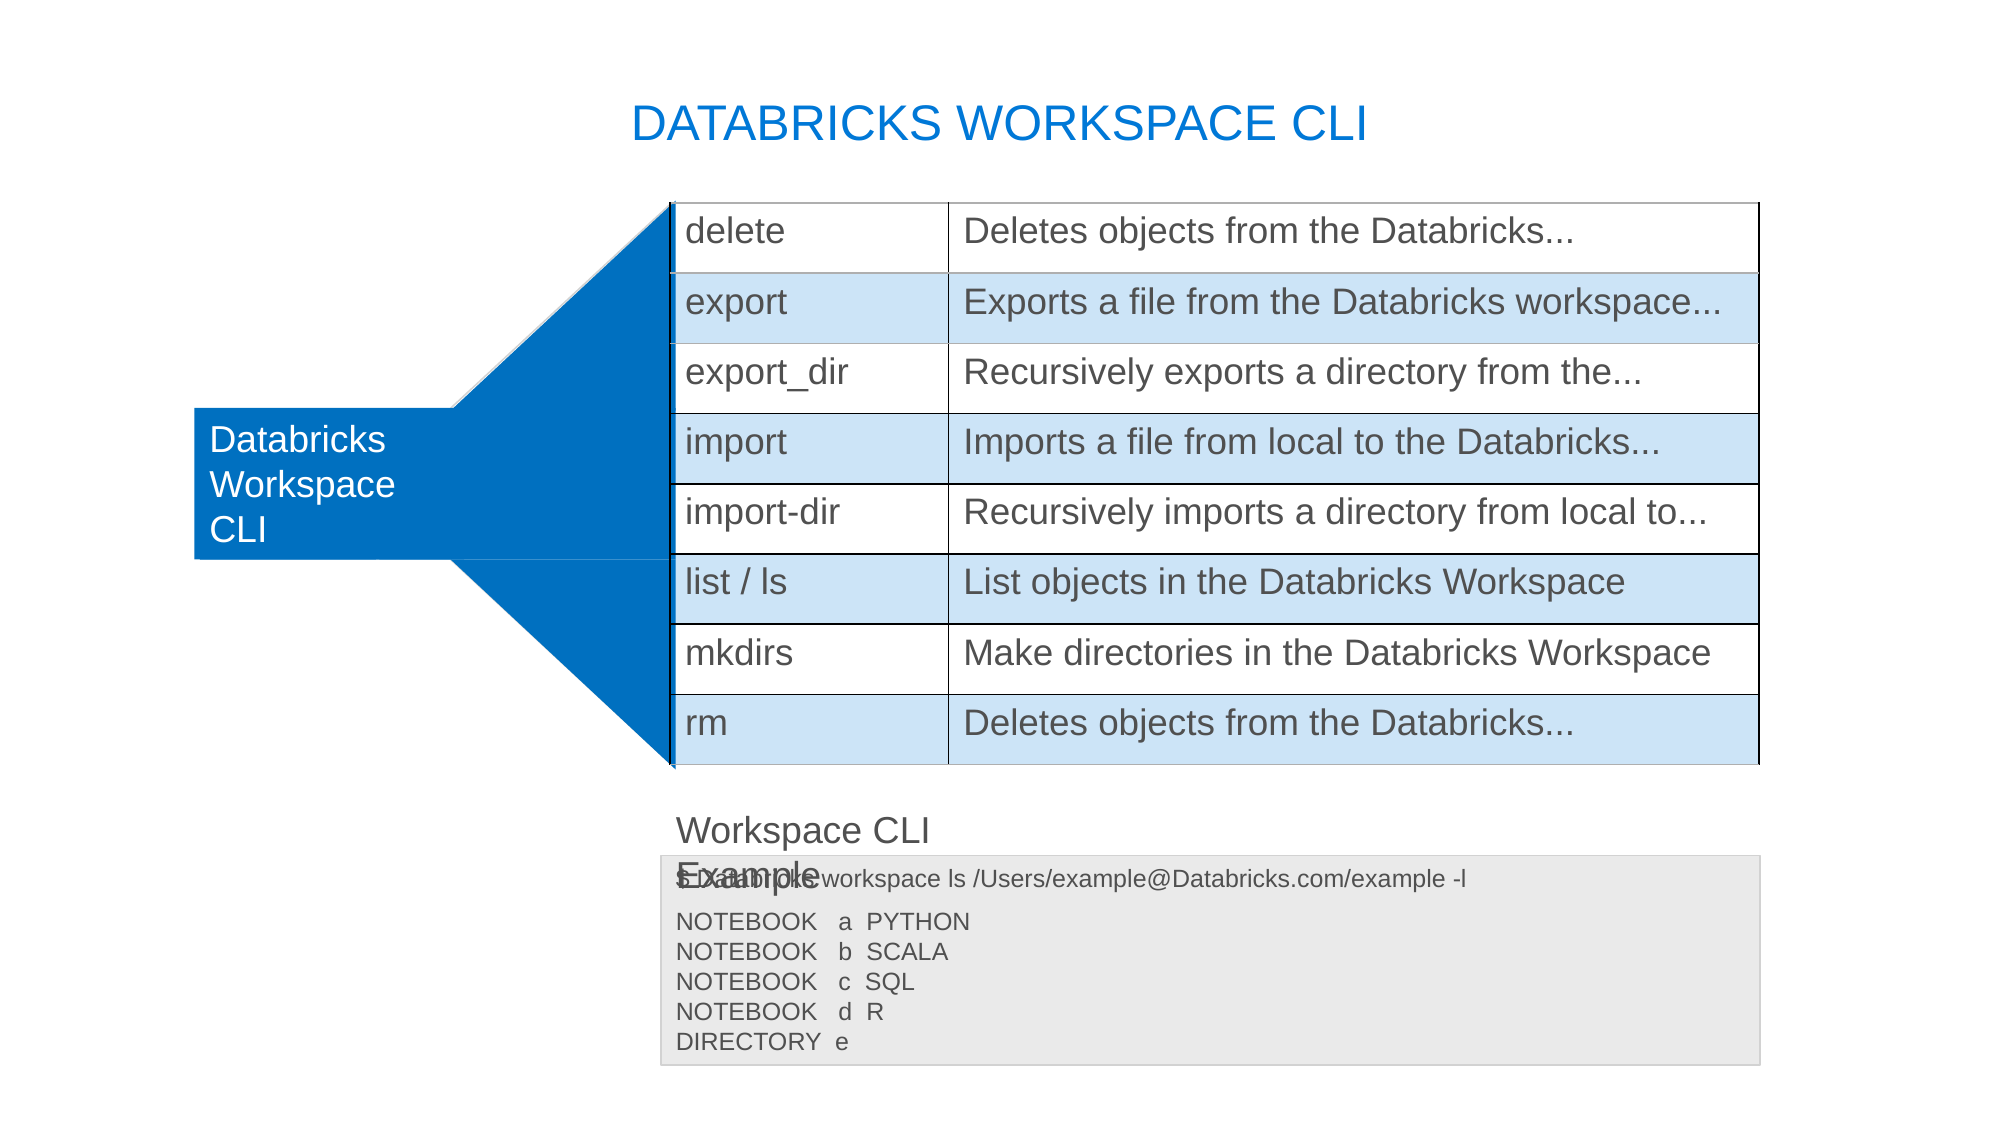

# DATABRICKS WORKSPACE CLI

| delete | Deletes objects from the Databricks... |
| --- | --- |
| export | Exports a file from the Databricks workspace... |
| export\_dir | Recursively exports a directory from the... |
| import | Imports a file from local to the Databricks... |
| import-dir | Recursively imports a directory from local to... |
| list / ls | List objects in the Databricks Workspace |
| mkdirs | Make directories in the Databricks Workspace |
| rm | Deletes objects from the Databricks... |
Databricks Workspace CLI Commands

Workspace CLI Example
$ Databricks workspace ls /Users/example@Databricks.com/example -l
NOTEBOOK   a  PYTHON
NOTEBOOK   b  SCALA
NOTEBOOK   c  SQL
NOTEBOOK   d  R
DIRECTORY  e